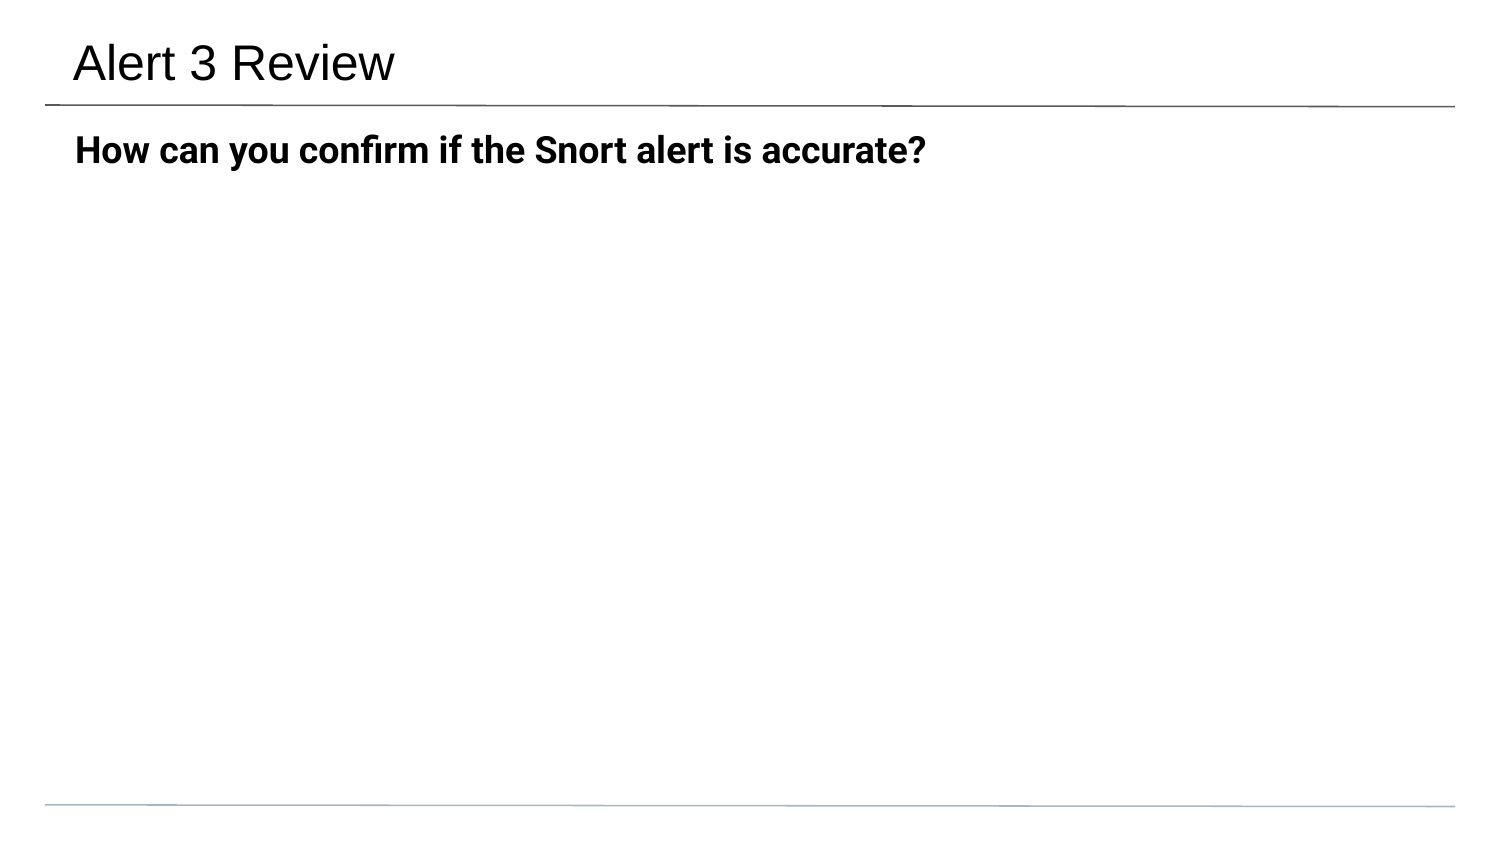

# Alert 3 Review
How can you confirm if the Snort alert is accurate?